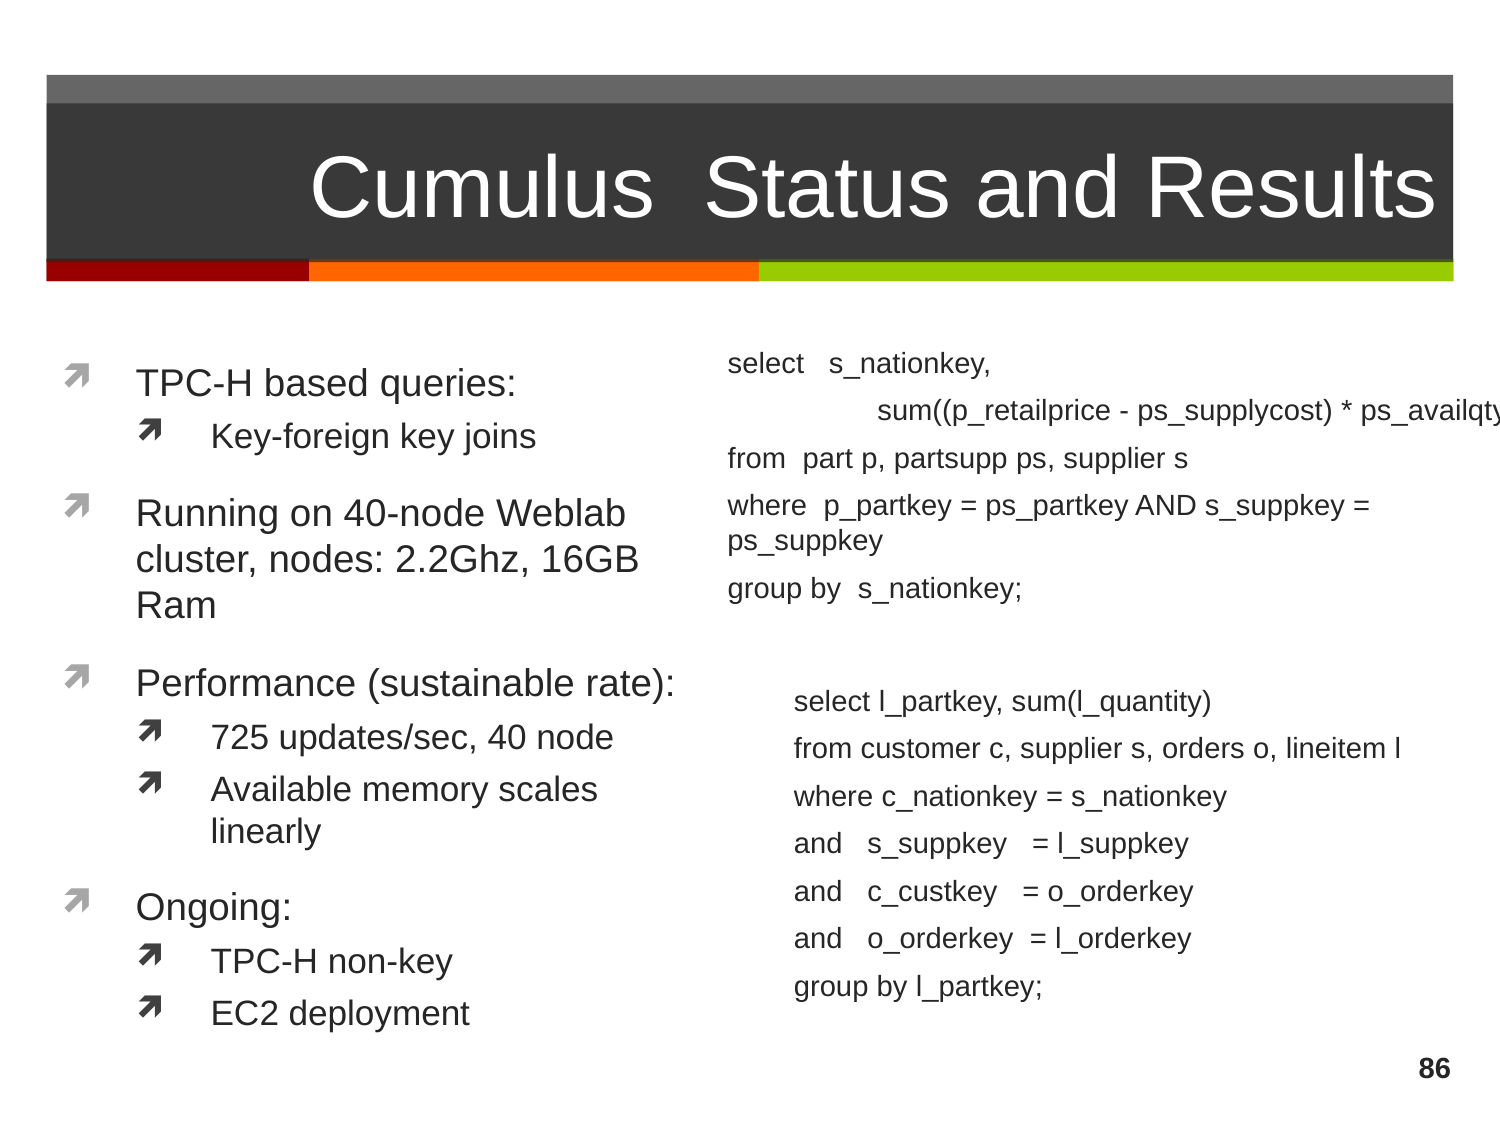

# Cumulus  Status and Results
select   s_nationkey,
	sum((p_retailprice - ps_supplycost) * ps_availqty)
from  part p, partsupp ps, supplier s
where  p_partkey = ps_partkey AND s_suppkey = ps_suppkey
group by  s_nationkey;

TPC-H based queries:
Key-foreign key joins
Running on 40-node Weblab cluster, nodes: 2.2Ghz, 16GB Ram
Performance (sustainable rate):
725 updates/sec, 40 node
Available memory scales linearly
Ongoing:
TPC-H non-key
EC2 deployment

select l_partkey, sum(l_quantity)
from customer c, supplier s, orders o, lineitem l
where c_nationkey = s_nationkey
and   s_suppkey   = l_suppkey
and   c_custkey   = o_orderkey
and   o_orderkey  = l_orderkey
group by l_partkey;